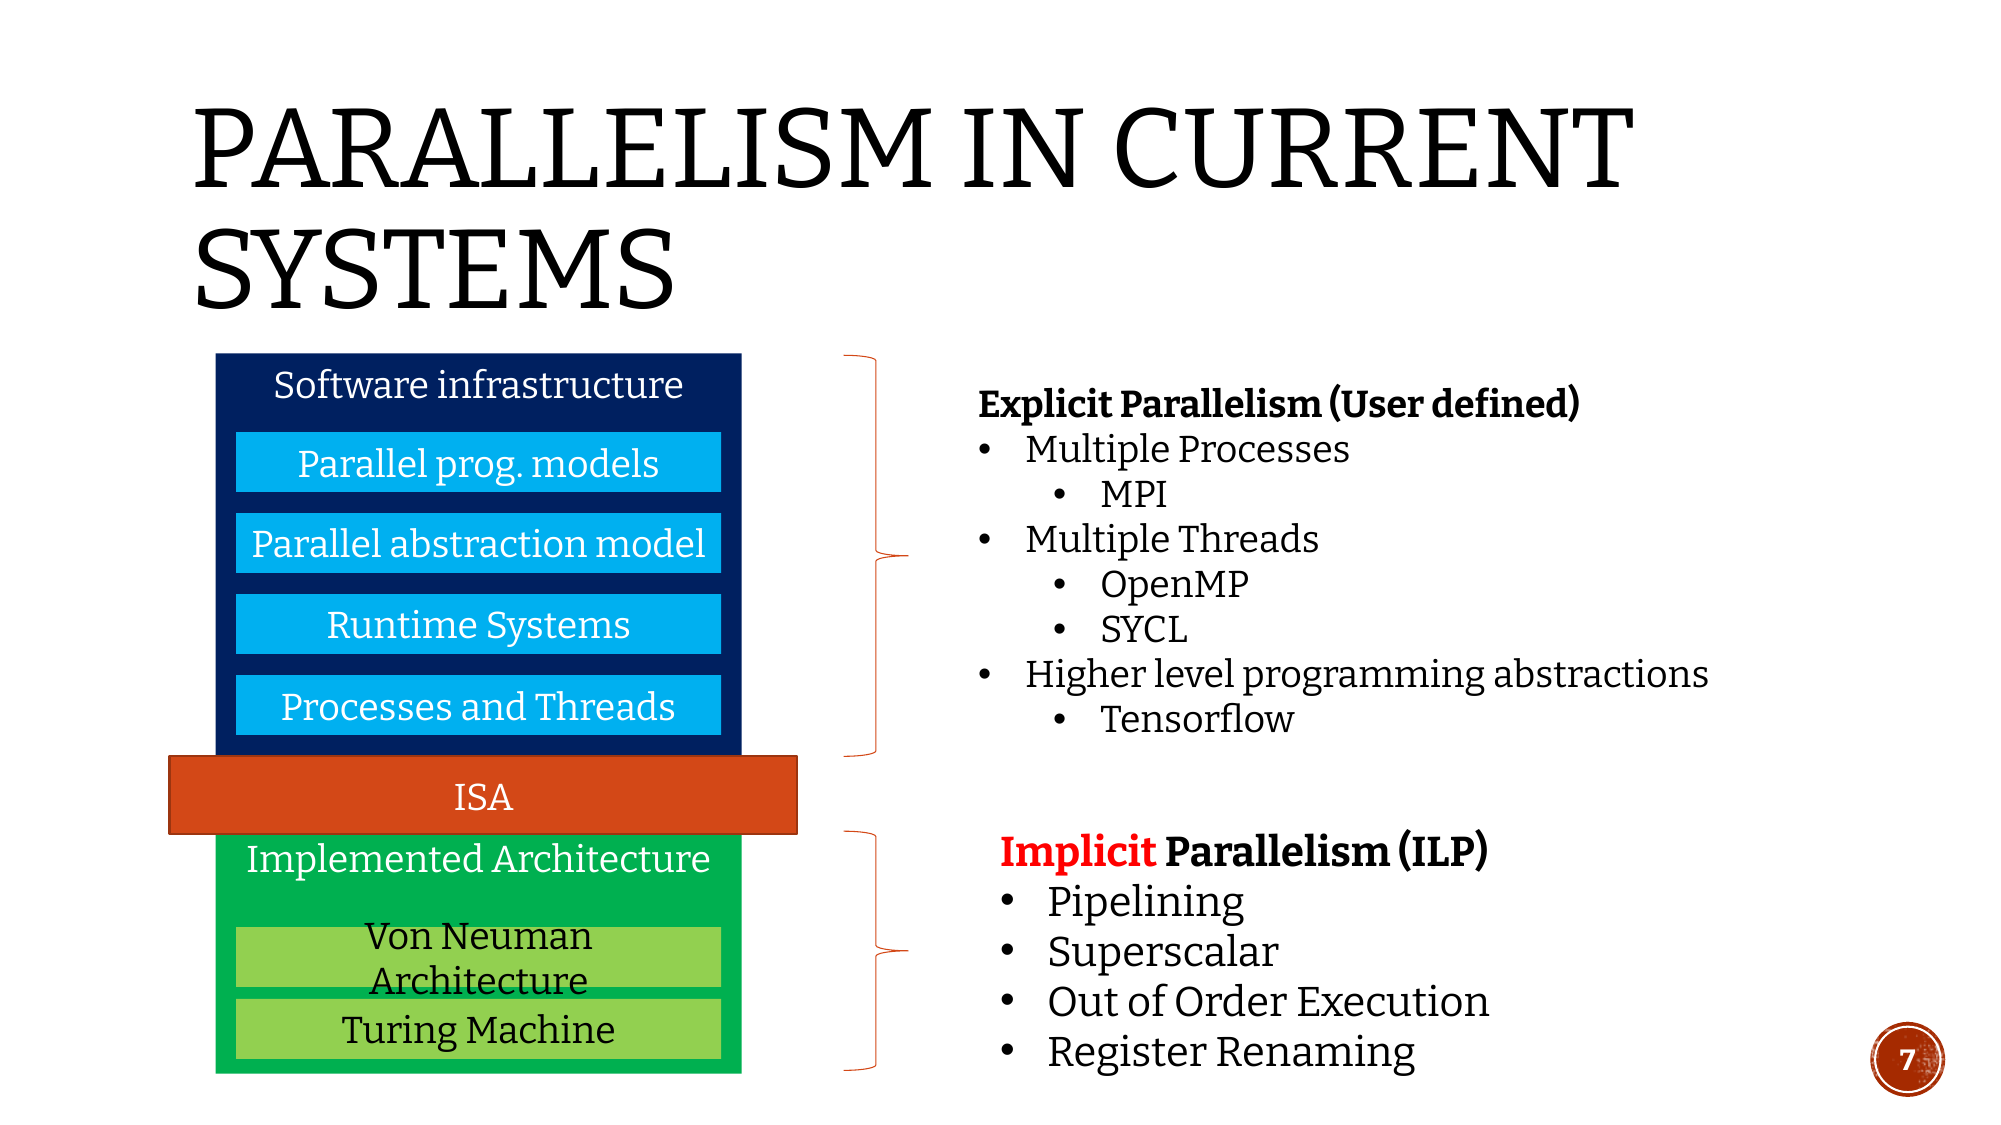

# Parallelism in current systems
Software infrastructure

Explicit Parallelism (User defined)
Multiple Processes
MPI
Multiple Threads
OpenMP
SYCL
Higher level programming abstractions
Tensorflow
Parallel prog. models
Parallel abstraction model
Runtime Systems
Processes and Threads
ISA
Implicit Parallelism (ILP)
Pipelining
Superscalar
Out of Order Execution
Register Renaming
Implemented Architecture

Von Neuman Architecture
Turing Machine
7